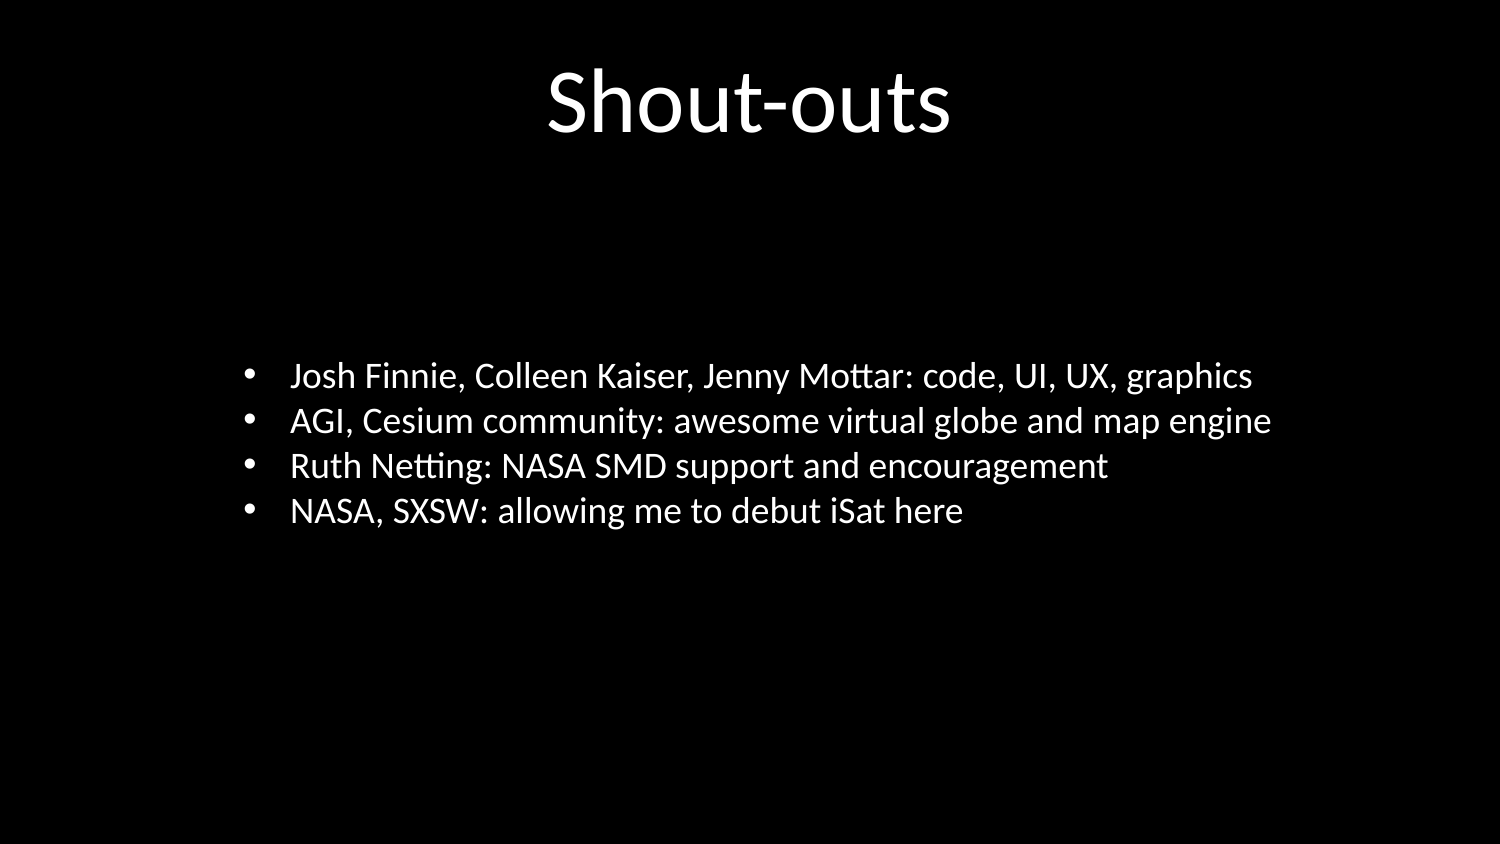

# Shout-outs
Josh Finnie, Colleen Kaiser, Jenny Mottar: code, UI, UX, graphics
AGI, Cesium community: awesome virtual globe and map engine
Ruth Netting: NASA SMD support and encouragement
NASA, SXSW: allowing me to debut iSat here